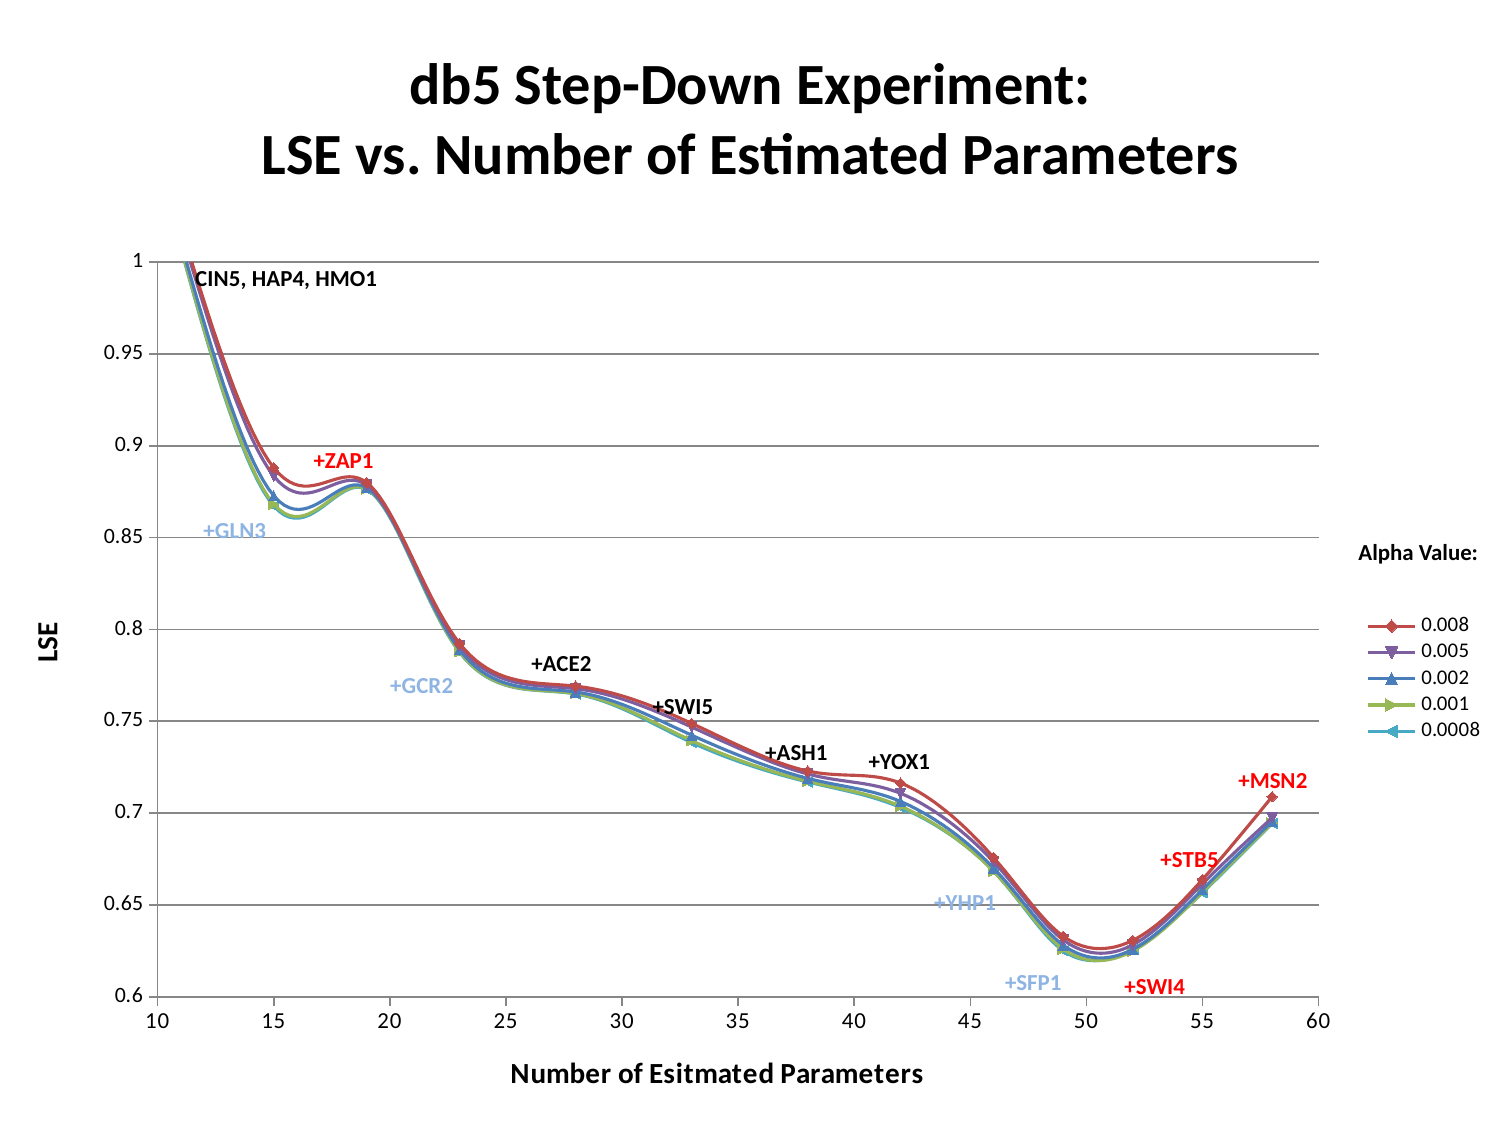

# db5 Step-Down Experiment: LSE vs. Number of Estimated Parameters

### Chart

| Category |  |  |  |  |  |
|---|---|---|---|---|---|
CIN5, HAP4, HMO1
+ZAP1
+GLN3
Alpha Value:
+ACE2
+GCR2
+SWI5
+ASH1
+YOX1
+MSN2
+STB5
+YHP1
+SFP1
+SWI4